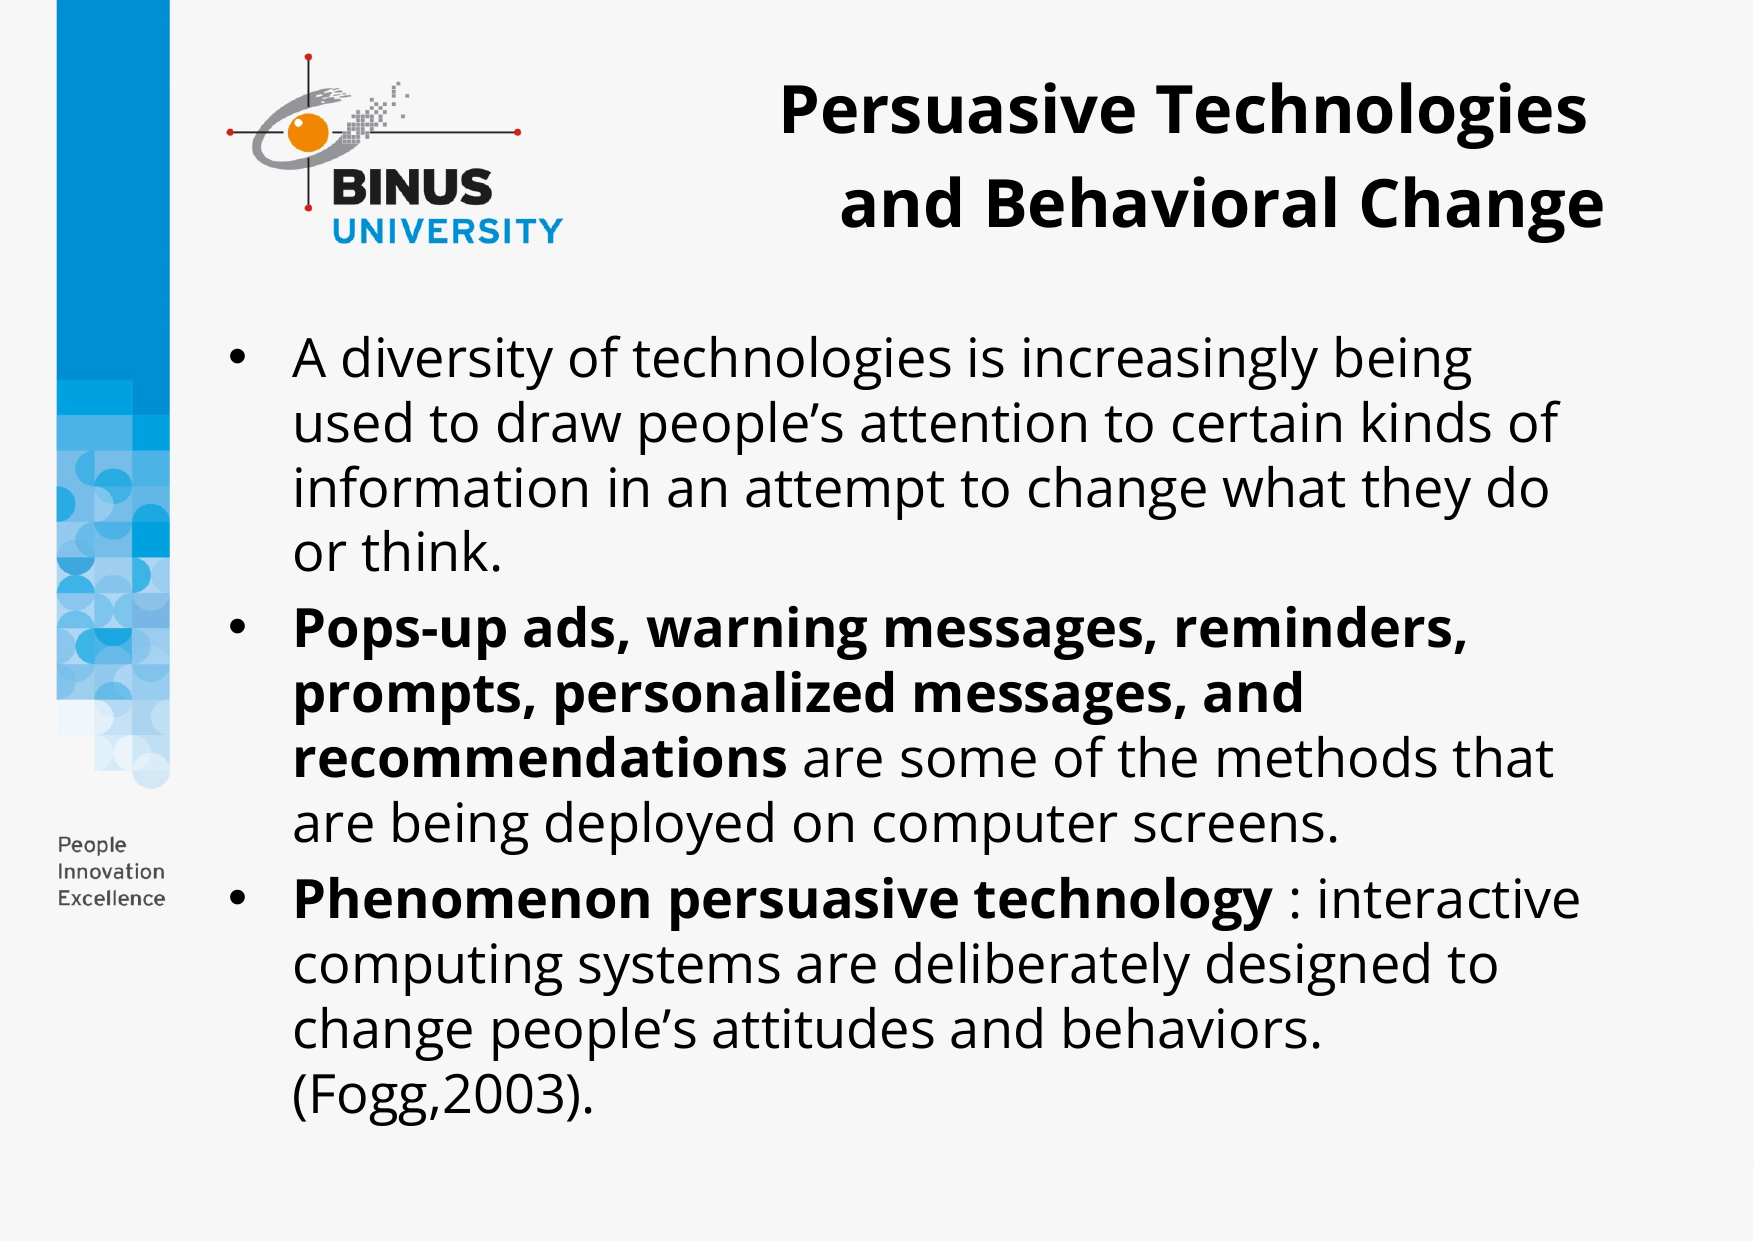

Persuasive Technologies
and Behavioral Change
A diversity of technologies is increasingly being used to draw people’s attention to certain kinds of information in an attempt to change what they do or think.
Pops-up ads, warning messages, reminders, prompts, personalized messages, and recommendations are some of the methods that are being deployed on computer screens.
Phenomenon persuasive technology : interactive computing systems are deliberately designed to change people’s attitudes and behaviors. (Fogg,2003).